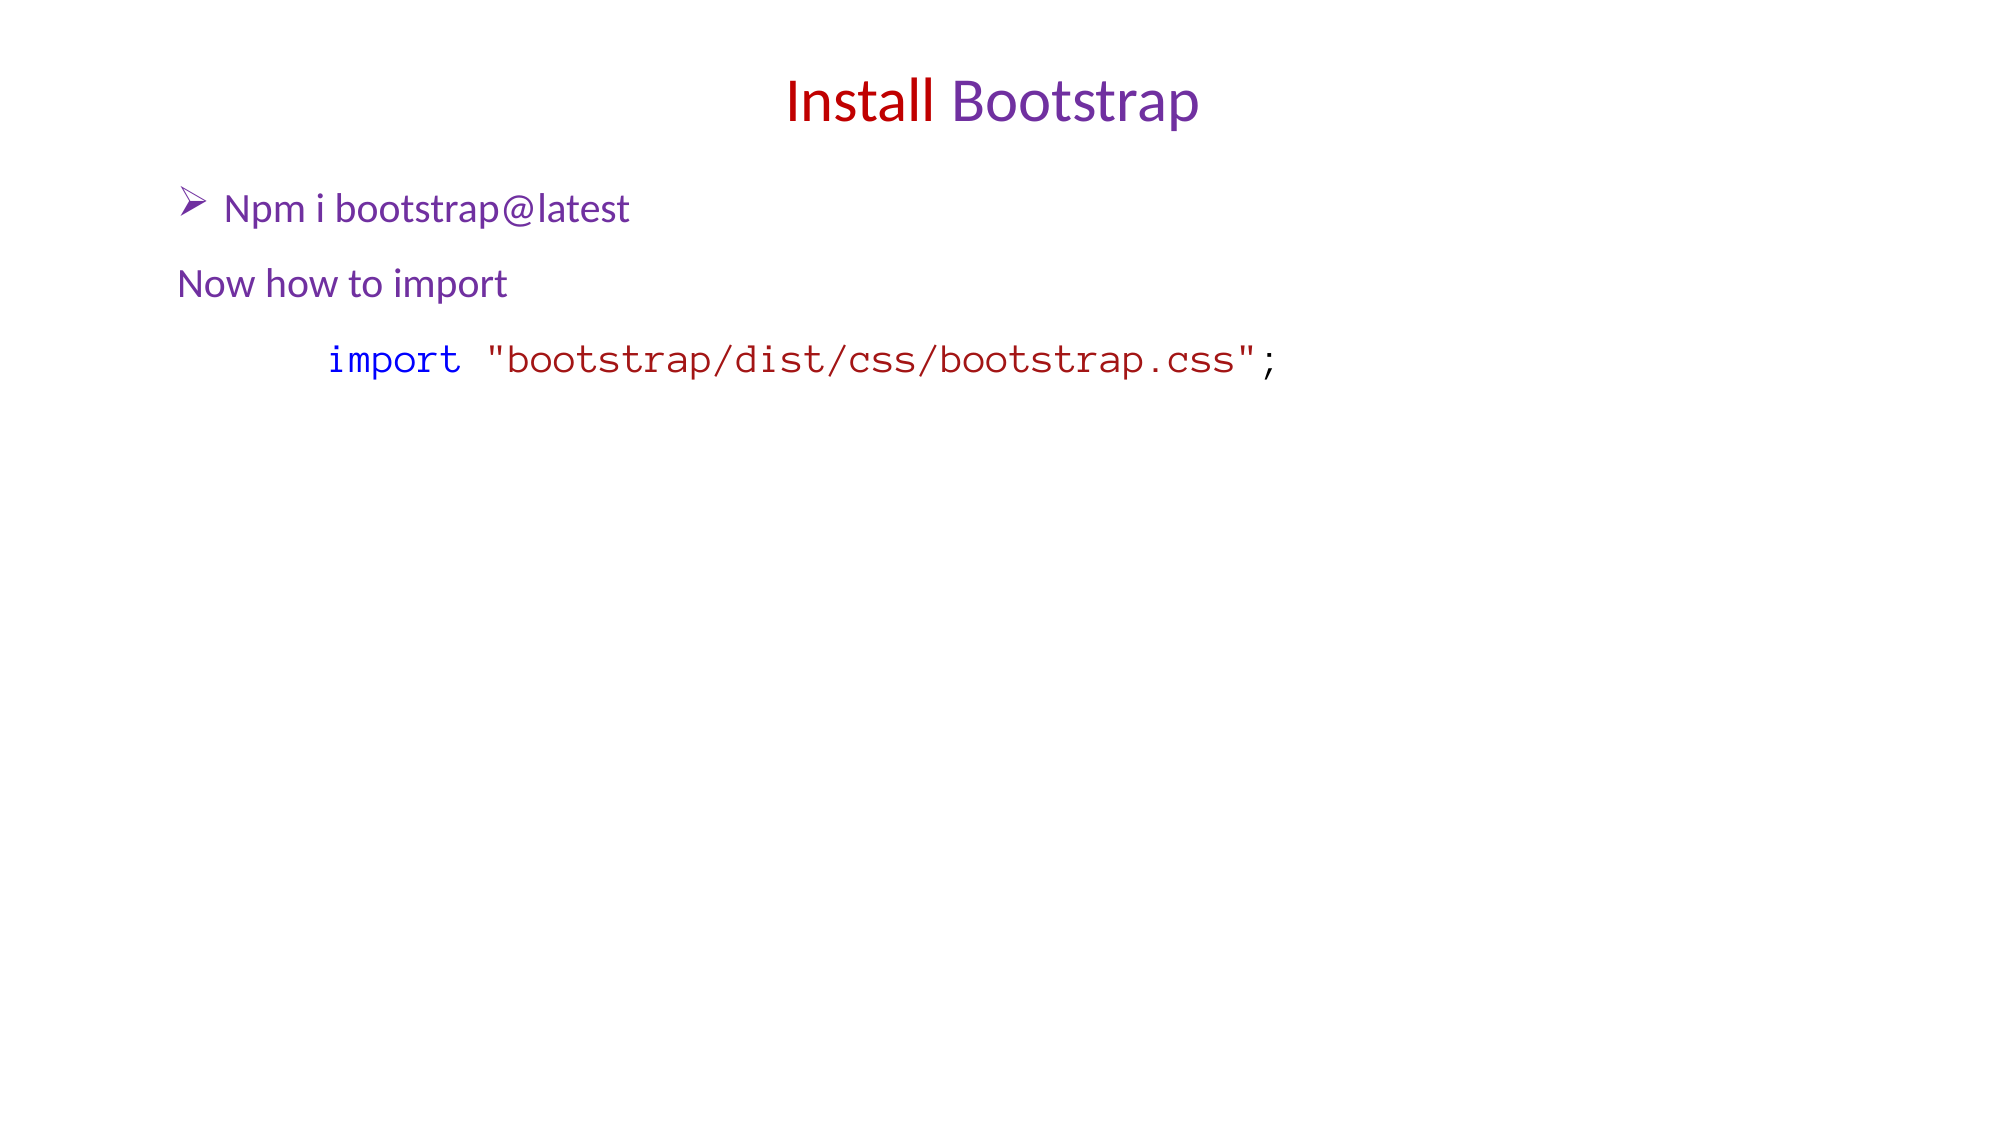

# Install Bootstrap
Npm i bootstrap@latest
Now how to import
	import "bootstrap/dist/css/bootstrap.css";